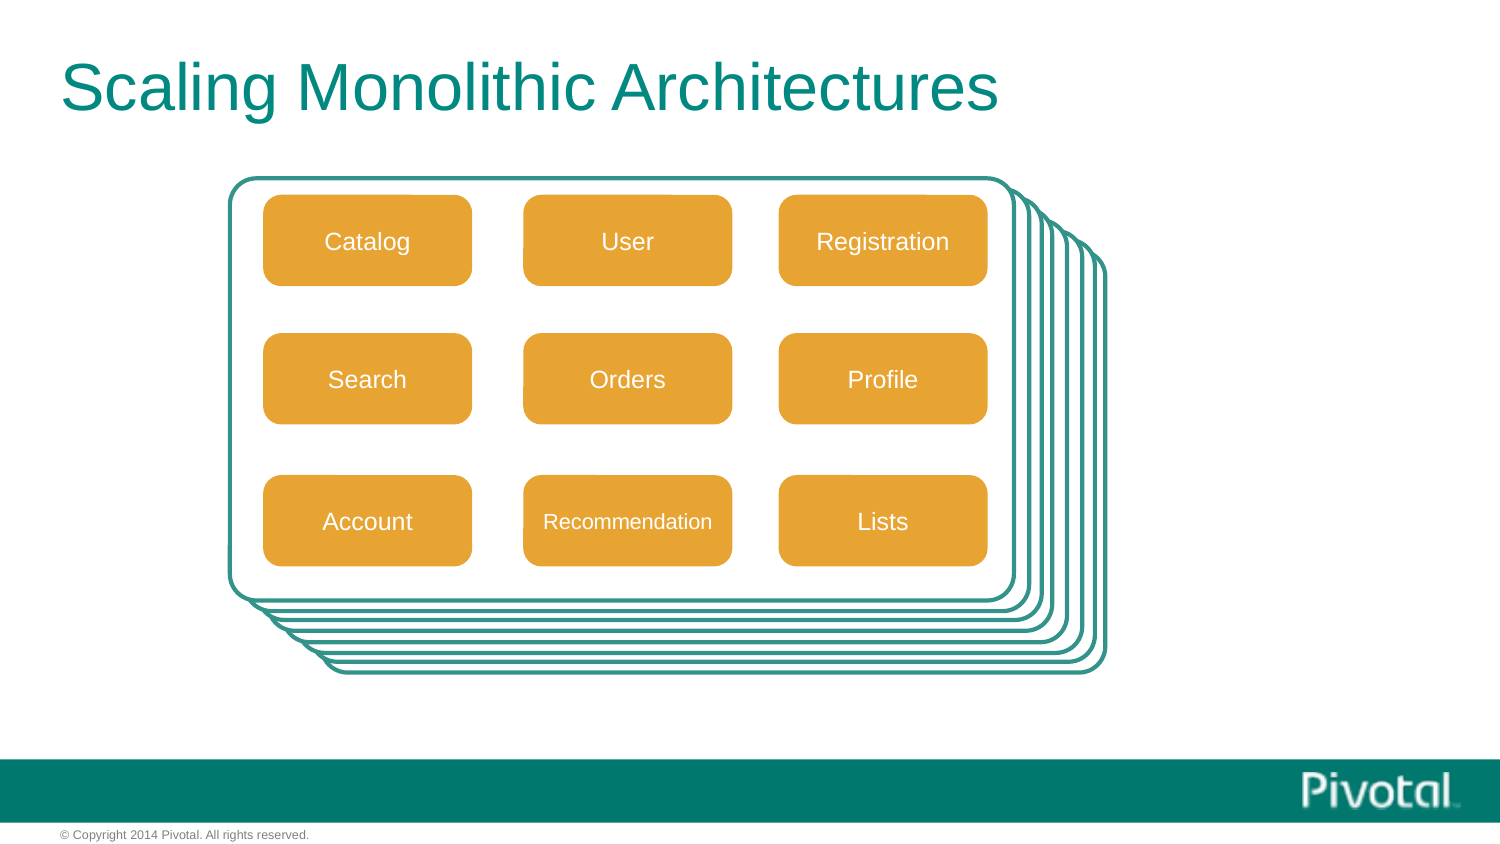

# Scaling Monolithic Architectures

Catalog
User
Registration
Search
Orders
Profile
Account
Recommendation
Lists

Catalog
User
Registration
Search
Orders
Profile
Account
Recommendation
Lists

Catalog
User
Registration
Search
Orders
Profile
Account
Recommendation
Lists

Catalog
User
Registration
Search
Orders
Profile
Account
Recommendation
Lists

Catalog
User
Registration
Search
Orders
Profile
Account
Recommendation
Lists

Catalog
User
Registration
Search
Orders
Profile
Account
Recommendation
Lists

Catalog
User
Registration
Search
Orders
Profile
Account
Recommendation
Lists

Catalog
User
Registration
Search
Orders
Profile
Account
Recommendation
Lists